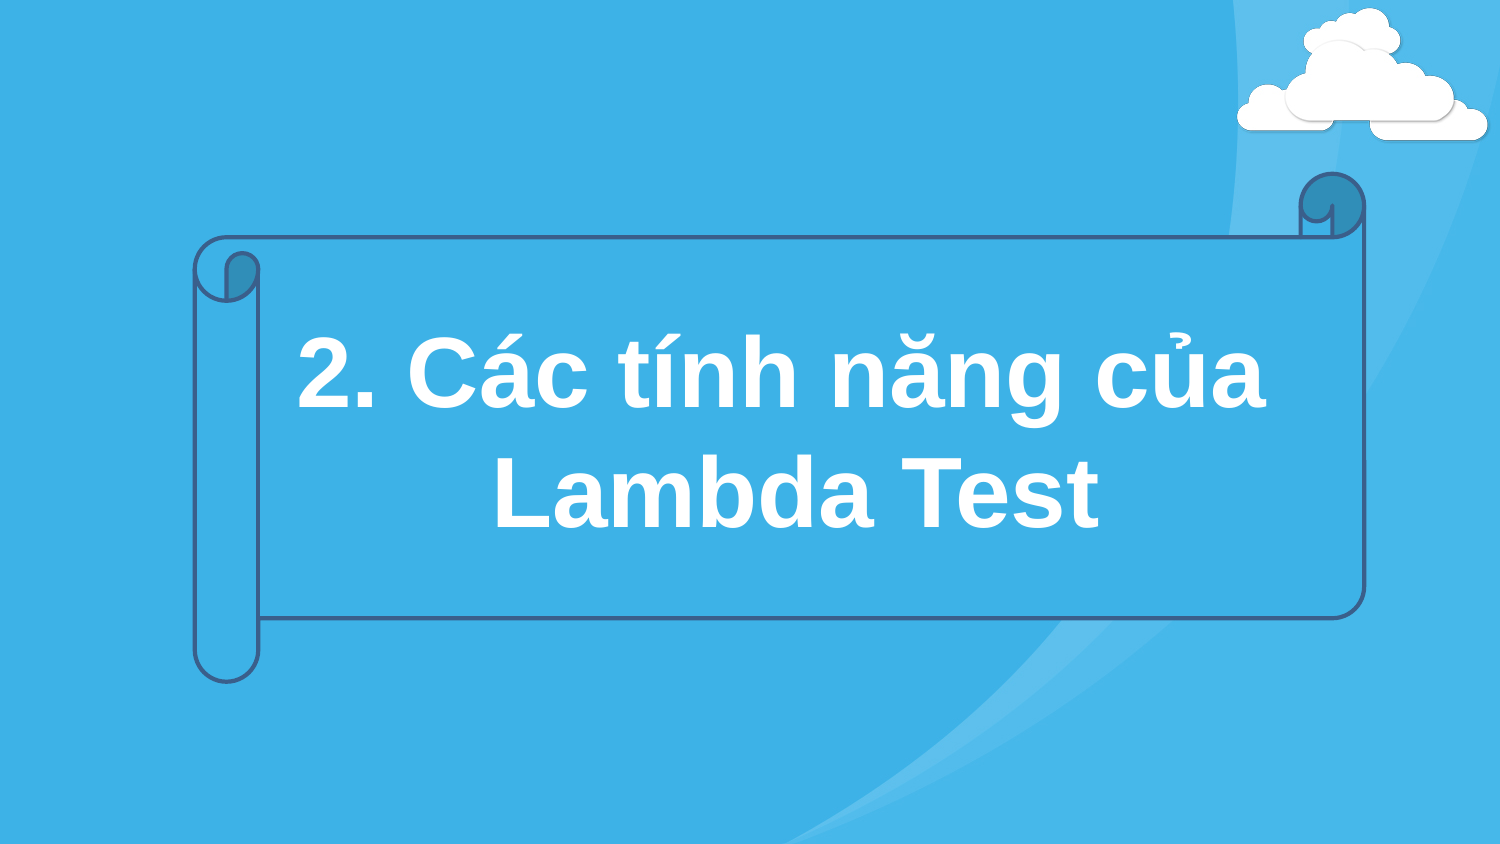

2. Các tính năng của
Lambda Test